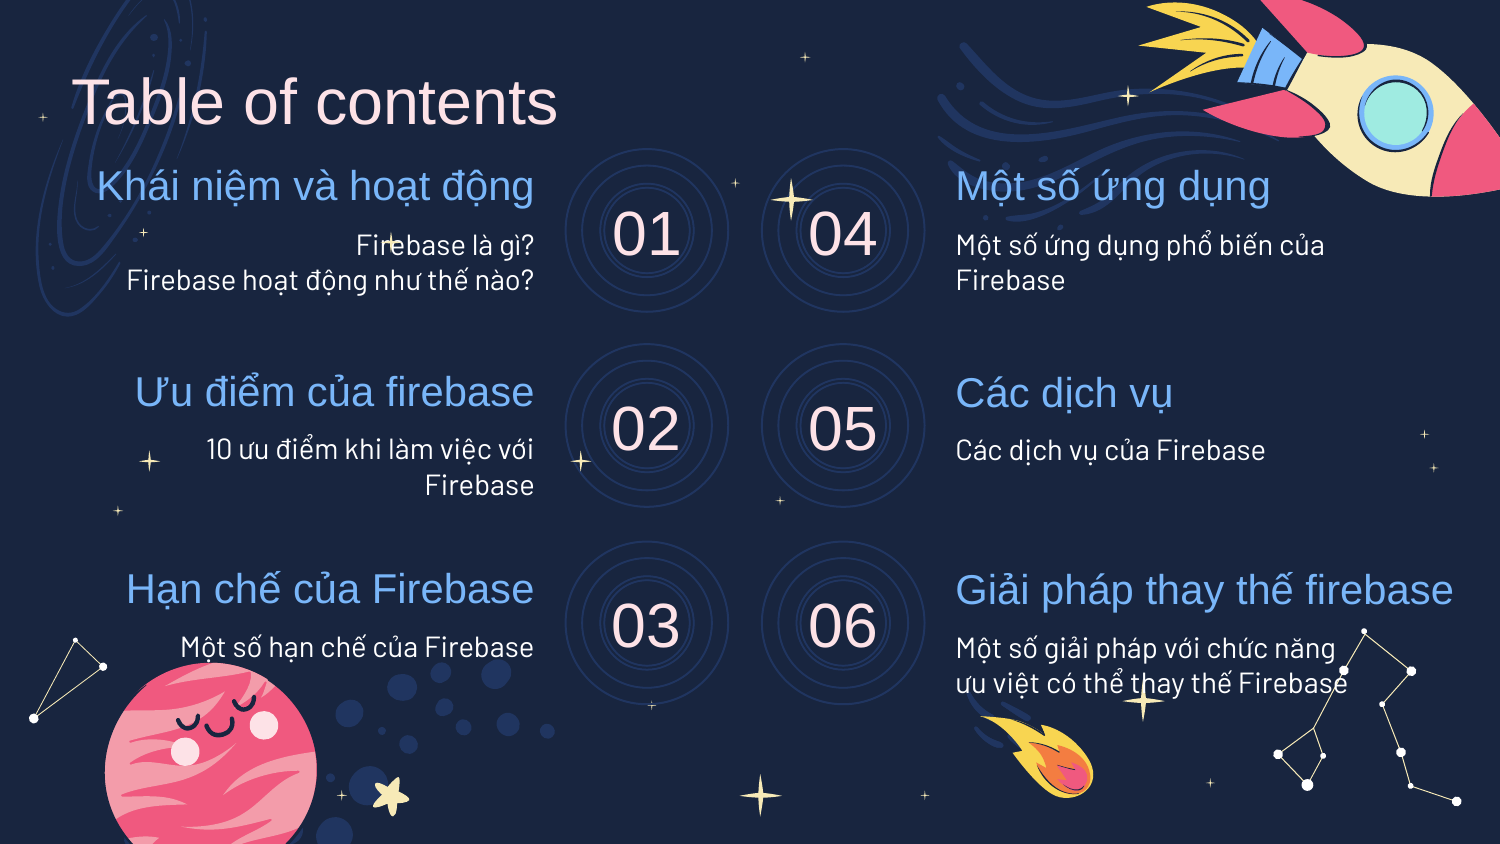

Table of contents

Một số ứng dụng
# Khái niệm và hoạt động

01
04
Một số ứng dụng phổ biến của Firebase
Firebase là gì?
Firebase hoạt động như thế nào?

Ưu điểm của firebase
Các dịch vụ

05
02
10 ưu điểm khi làm việc với Firebase
Các dịch vụ của Firebase

Hạn chế của Firebase
Giải pháp thay thế firebase

06
03
Một số hạn chế của Firebase
Một số giải pháp với chức năng ưu việt có thể thay thế Firebase